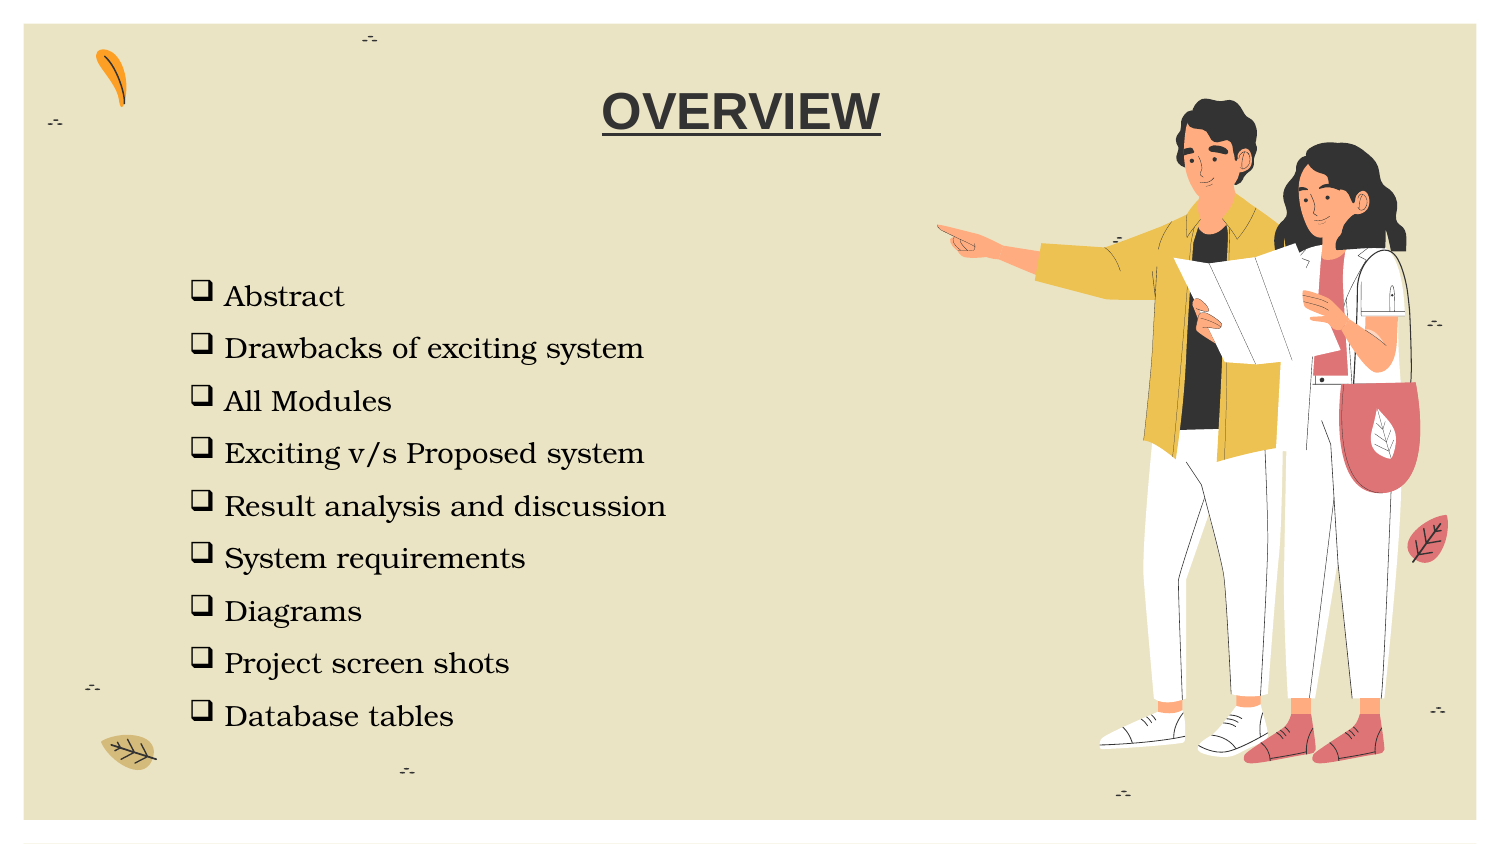

# OVERVIEW

 Abstract
 Drawbacks of exciting system
 All Modules
 Exciting v/s Proposed system
 Result analysis and discussion
 System requirements
 Diagrams
 Project screen shots
 Database tables